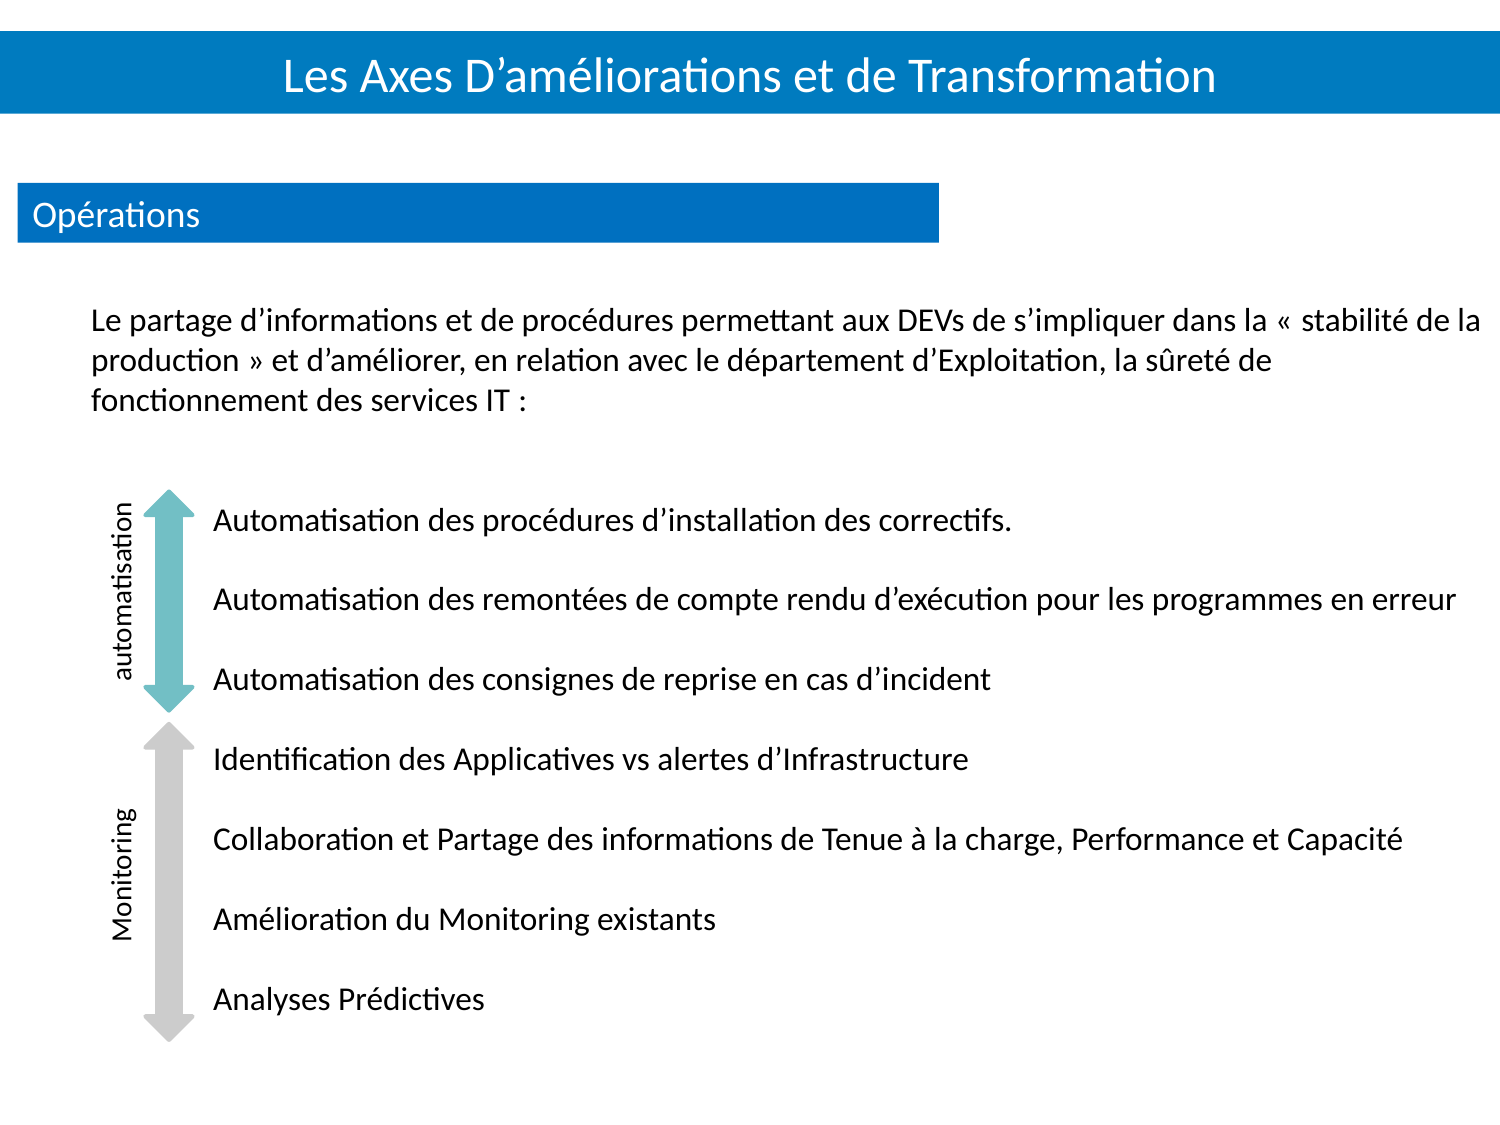

# Les Axes D’améliorations et de Transformation
Opérations
Le partage d’informations et de procédures permettant aux DEVs de s’impliquer dans la « stabilité de la production » et d’améliorer, en relation avec le département d’Exploitation, la sûreté de fonctionnement des services IT :

Automatisation des procédures d’installation des correctifs.

Automatisation des remontées de compte rendu d’exécution pour les programmes en erreur

Automatisation des consignes de reprise en cas d’incident

Identification des Applicatives vs alertes d’Infrastructure

Collaboration et Partage des informations de Tenue à la charge, Performance et Capacité

Amélioration du Monitoring existants

Analyses Prédictives

automatisation

Monitoring